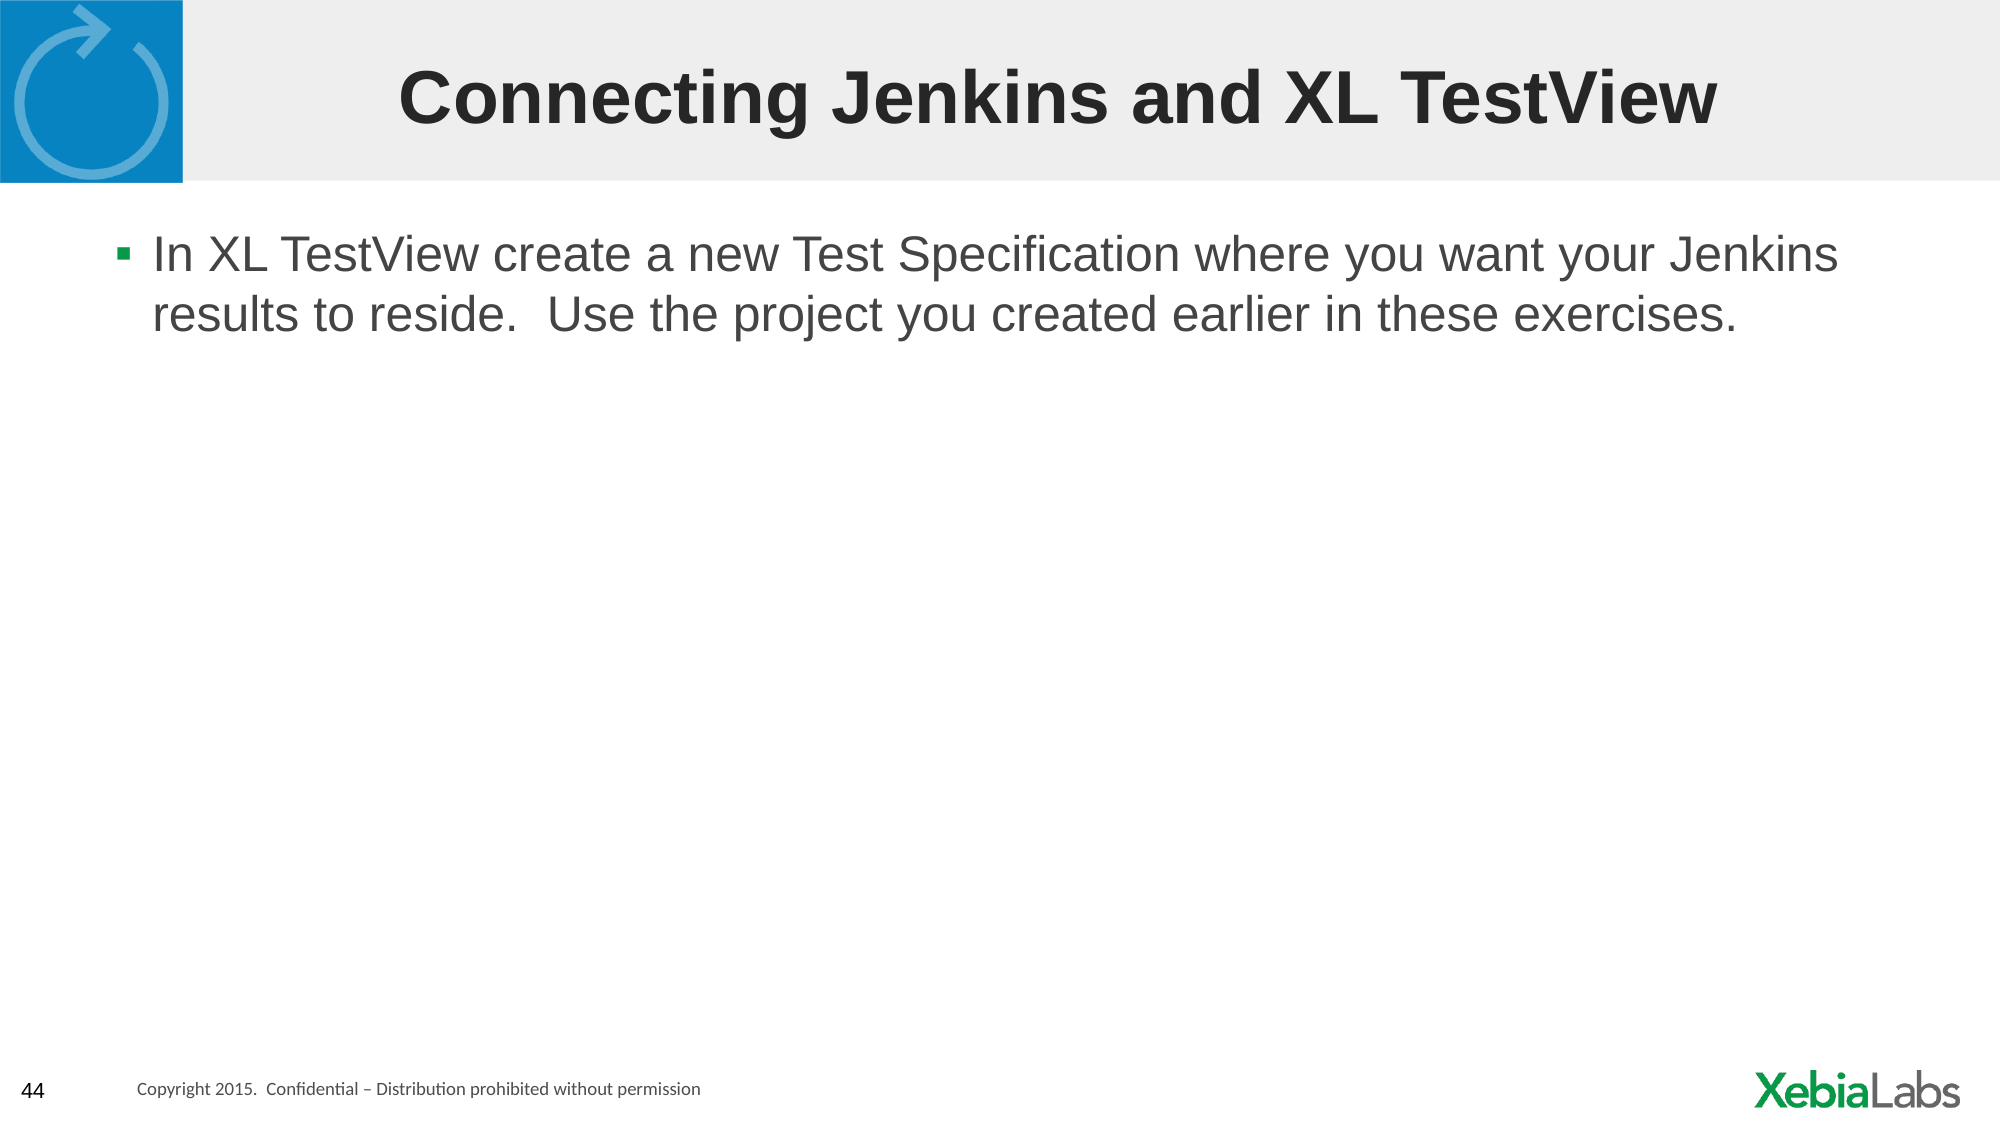

# Connecting Jenkins and XL TestView
In XL TestView create a new Test Specification where you want your Jenkins results to reside.  Use the project you created earlier in these exercises.